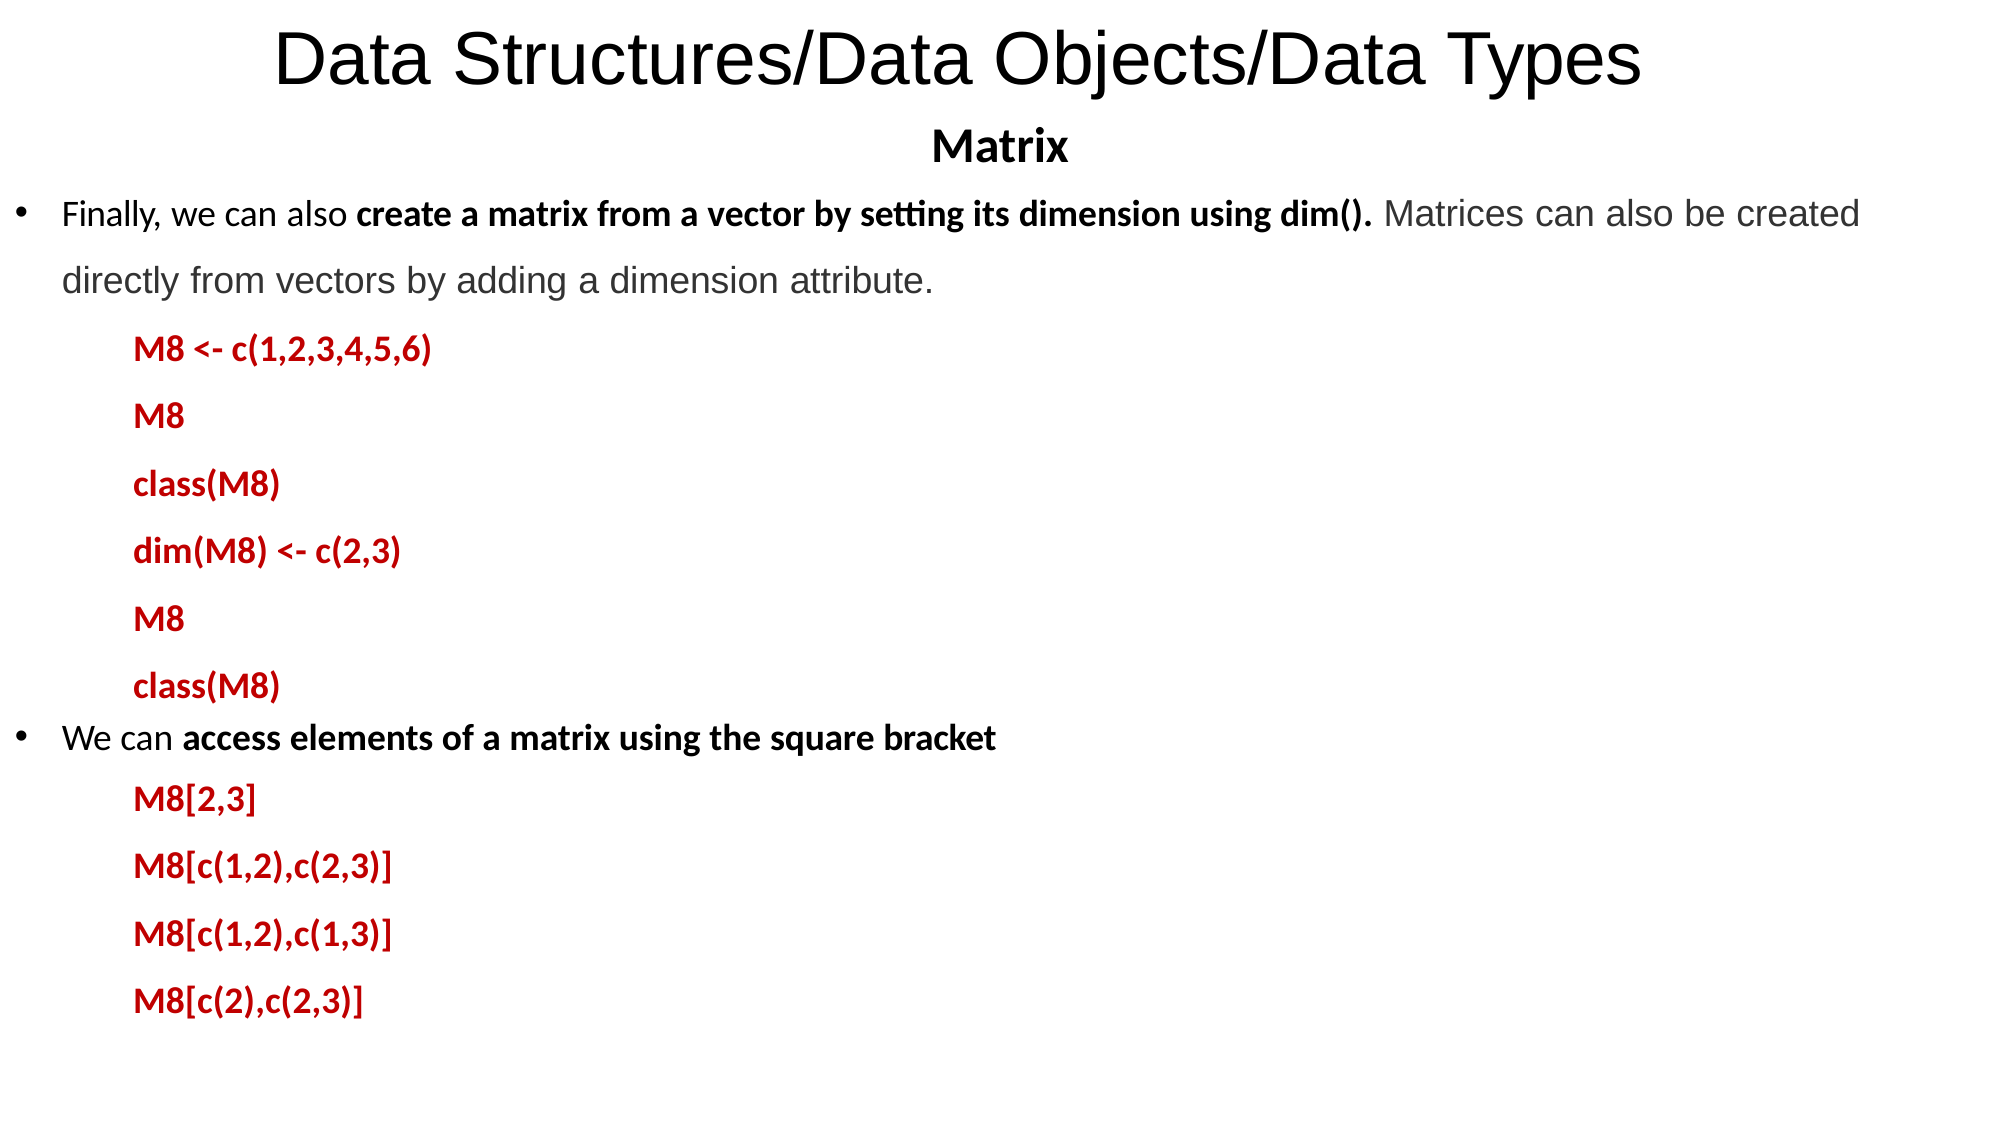

# Data Structures/Data Objects/Data Types
Matrix
Finally, we can also create a matrix from a vector by setting its dimension using dim(). Matrices can also be created
directly from vectors by adding a dimension attribute.
M8 <- c(1,2,3,4,5,6)
M8
class(M8)
dim(M8) <- c(2,3)
M8
class(M8)
We can access elements of a matrix using the square bracket
M8[2,3]
M8[c(1,2),c(2,3)]
M8[c(1,2),c(1,3)]
M8[c(2),c(2,3)]